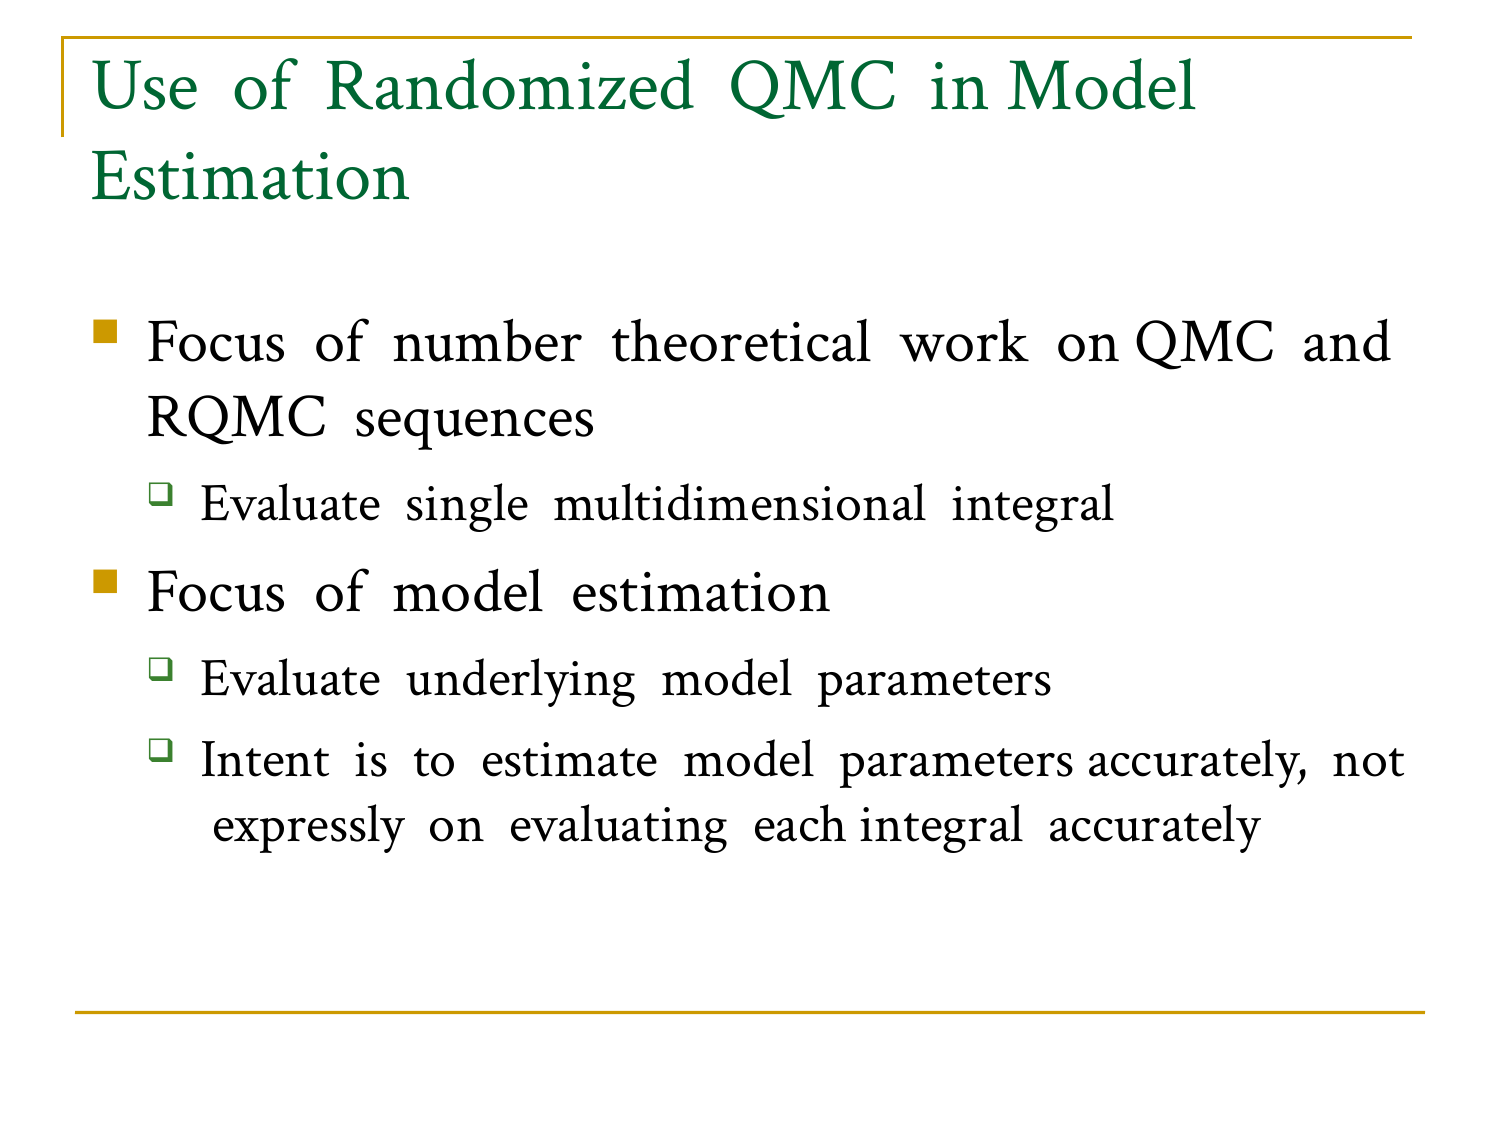

Use  of  Randomized  QMC  in Model  Estimation
Focus  of  number  theoretical  work  on QMC  and  RQMC  sequences
Evaluate  single  multidimensional  integral
Focus  of  model  estimation
Evaluate  underlying  model  parameters
Intent  is  to  estimate  model  parameters accurately,  not  expressly  on  evaluating  each integral  accurately